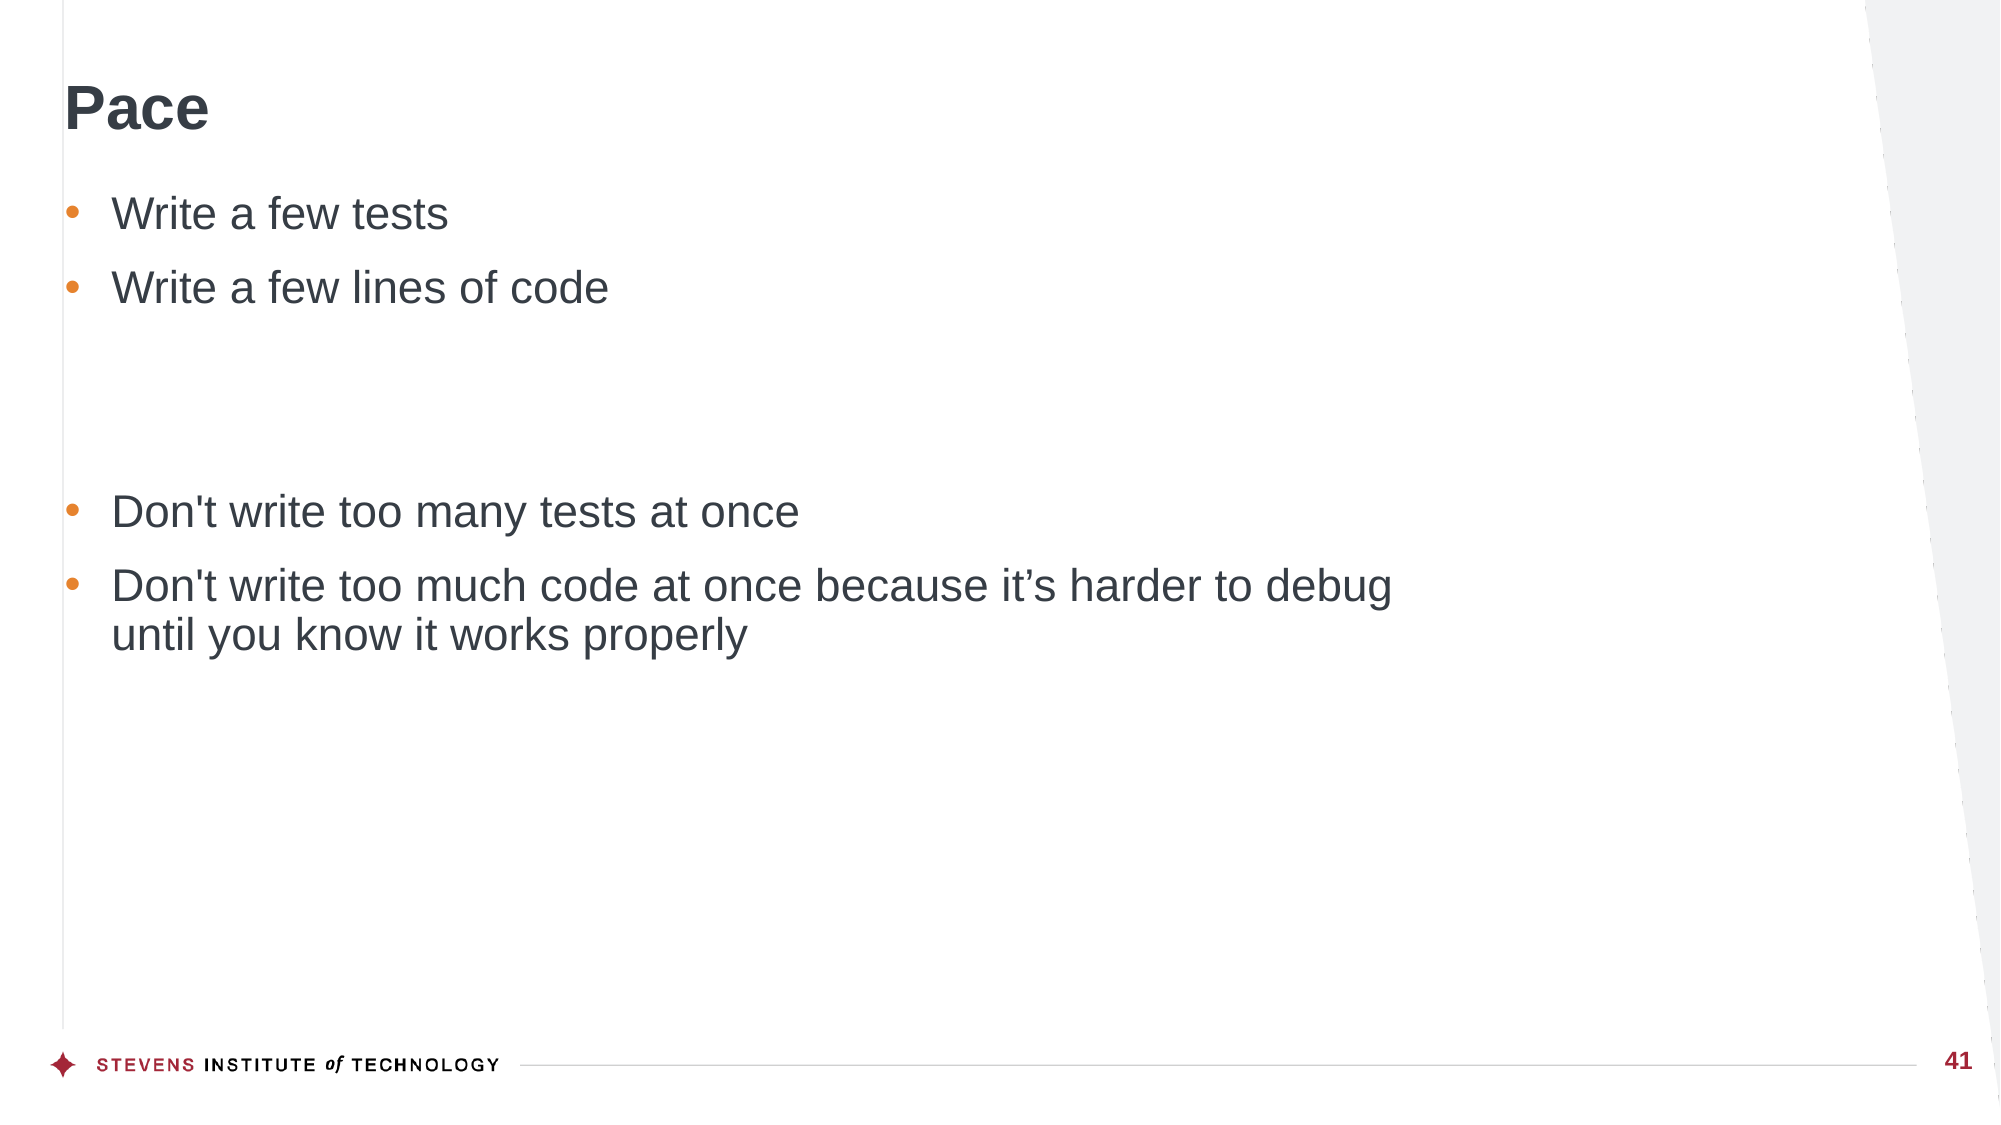

# Pace
Write a few tests
Write a few lines of code

Don't write too many tests at once
Don't write too much code at once because it’s harder to debug until you know it works properly
41